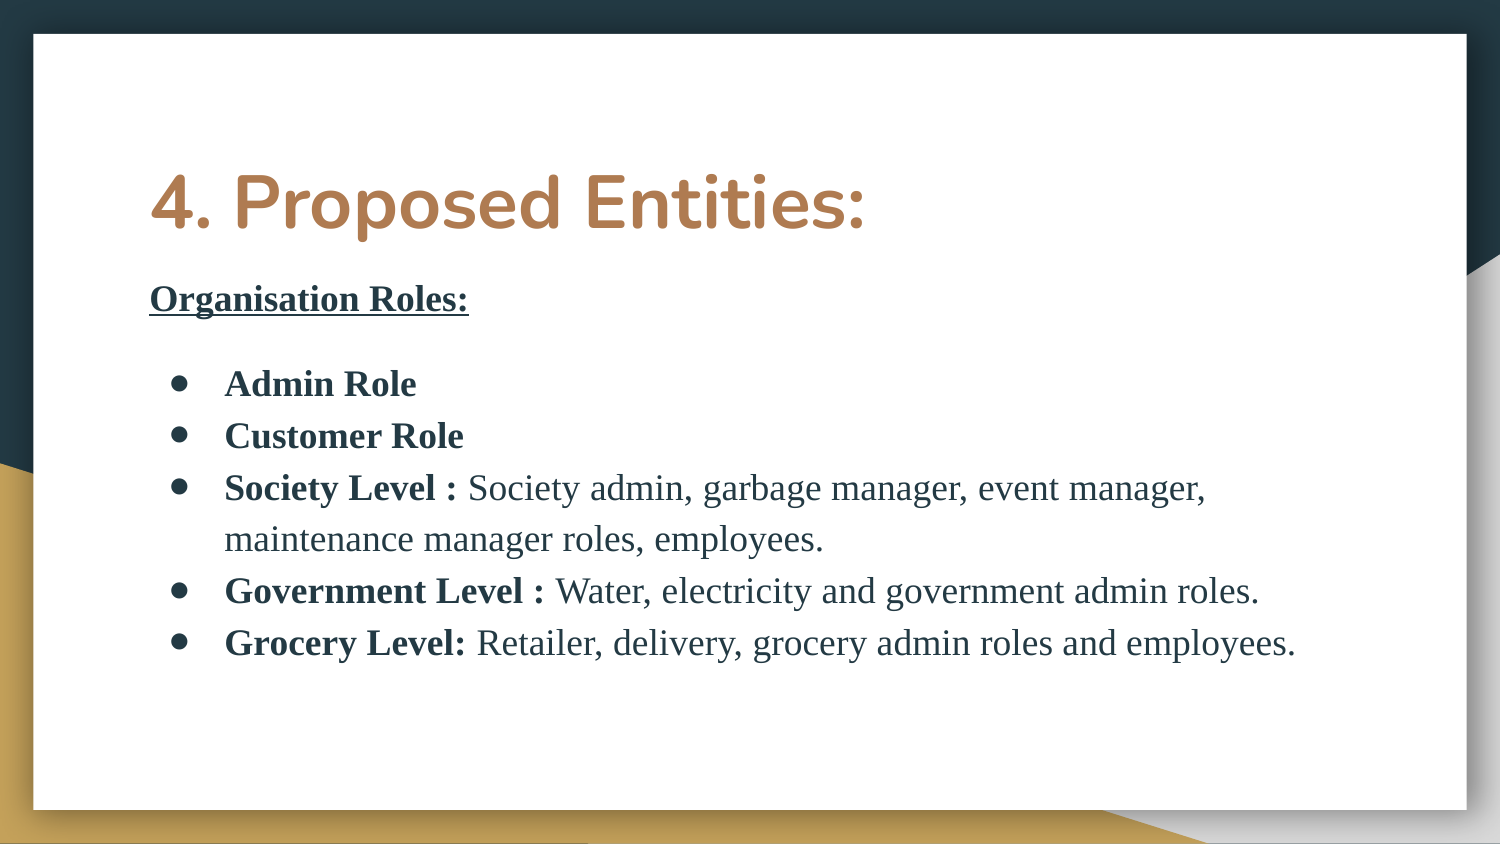

# 4. Proposed Entities:
Organisation Roles:
Admin Role
Customer Role
Society Level : Society admin, garbage manager, event manager, maintenance manager roles, employees.
Government Level : Water, electricity and government admin roles.
Grocery Level: Retailer, delivery, grocery admin roles and employees.